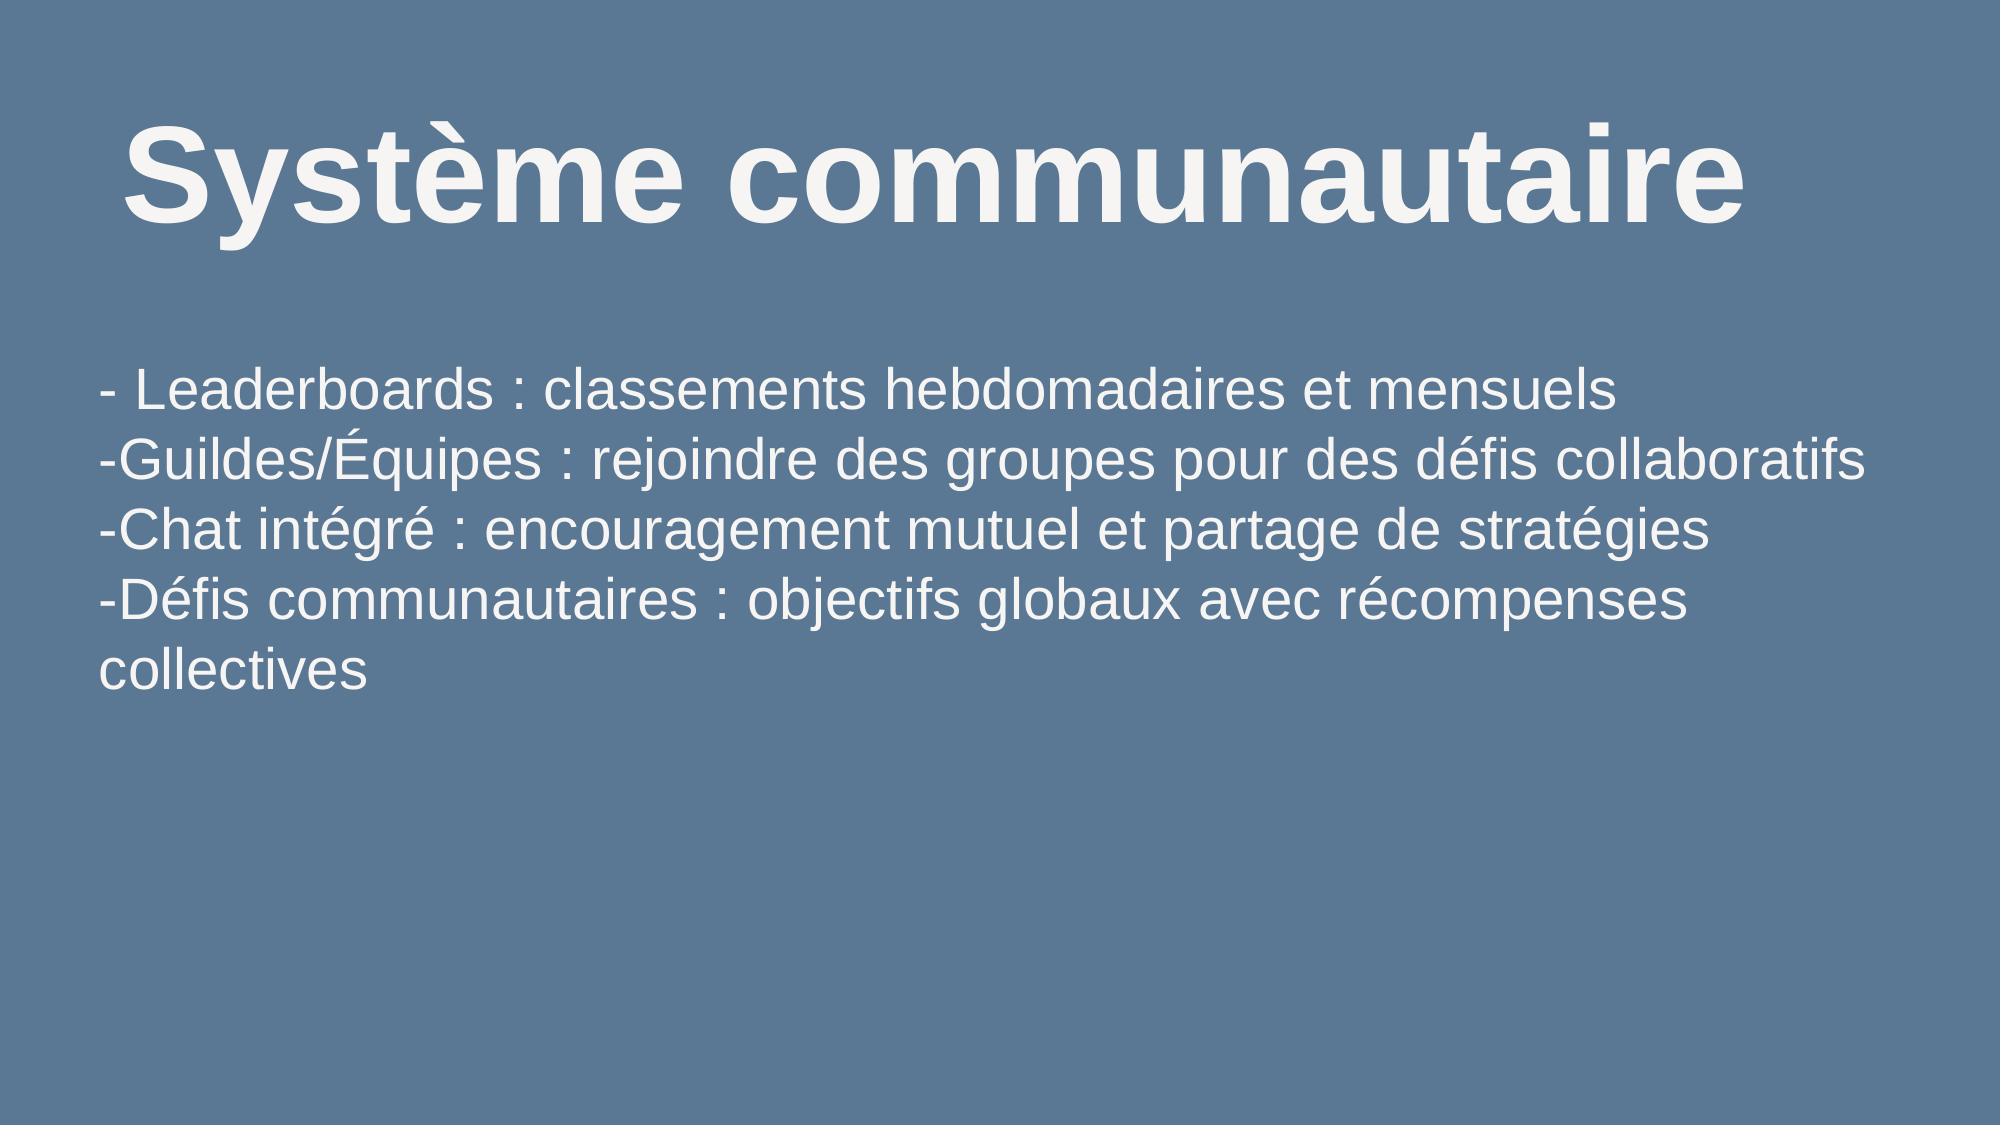

Système communautaire

- Leaderboards : classements hebdomadaires et mensuels
-Guildes/Équipes : rejoindre des groupes pour des défis collaboratifs
-Chat intégré : encouragement mutuel et partage de stratégies
-Défis communautaires : objectifs globaux avec récompenses collectives